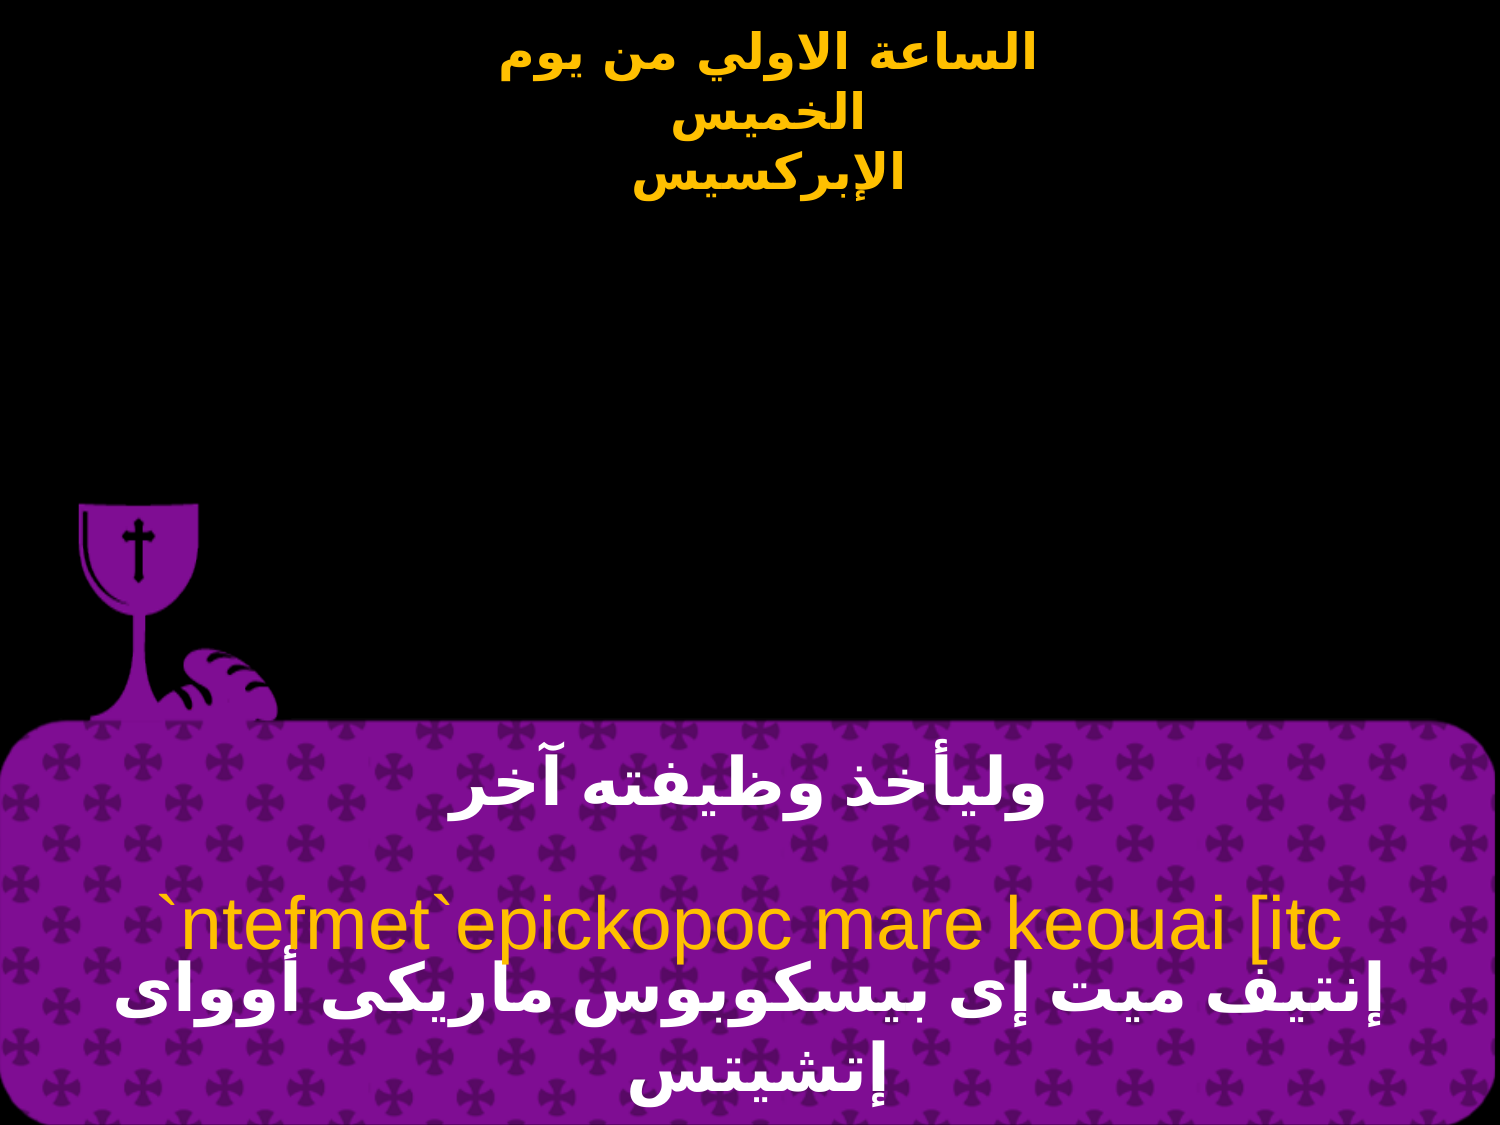

# وليأخذ وظيفته آخر
`ntefmet`epickopoc mare keouai [itc
إنتيف ميت إى بيسكوبوس ماريكى أوواى إتشيتس